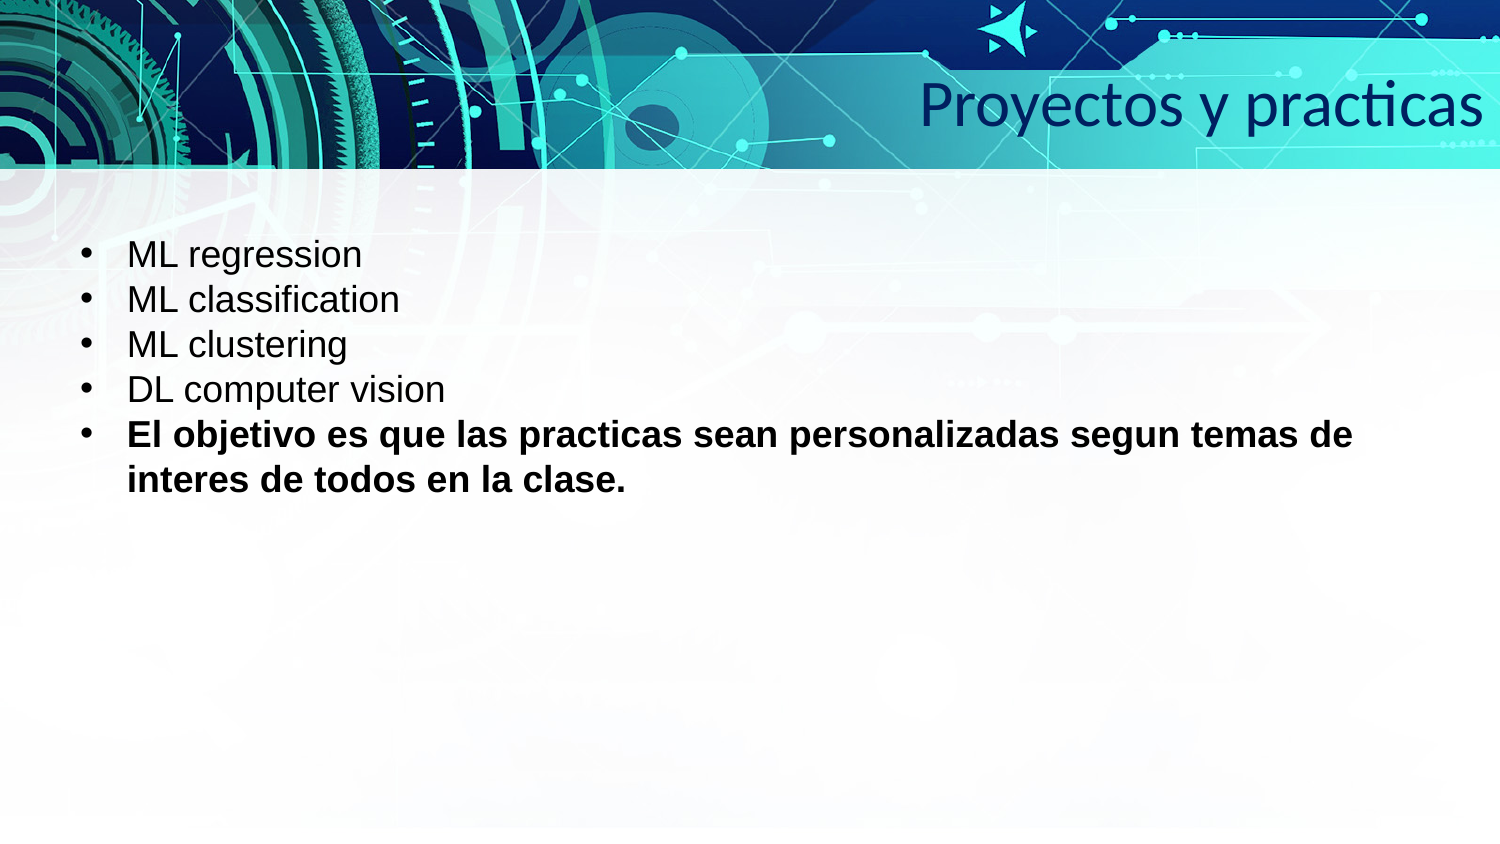

Proyectos y practicas
ML regression
ML classification
ML clustering
DL computer vision
El objetivo es que las practicas sean personalizadas segun temas de interes de todos en la clase.